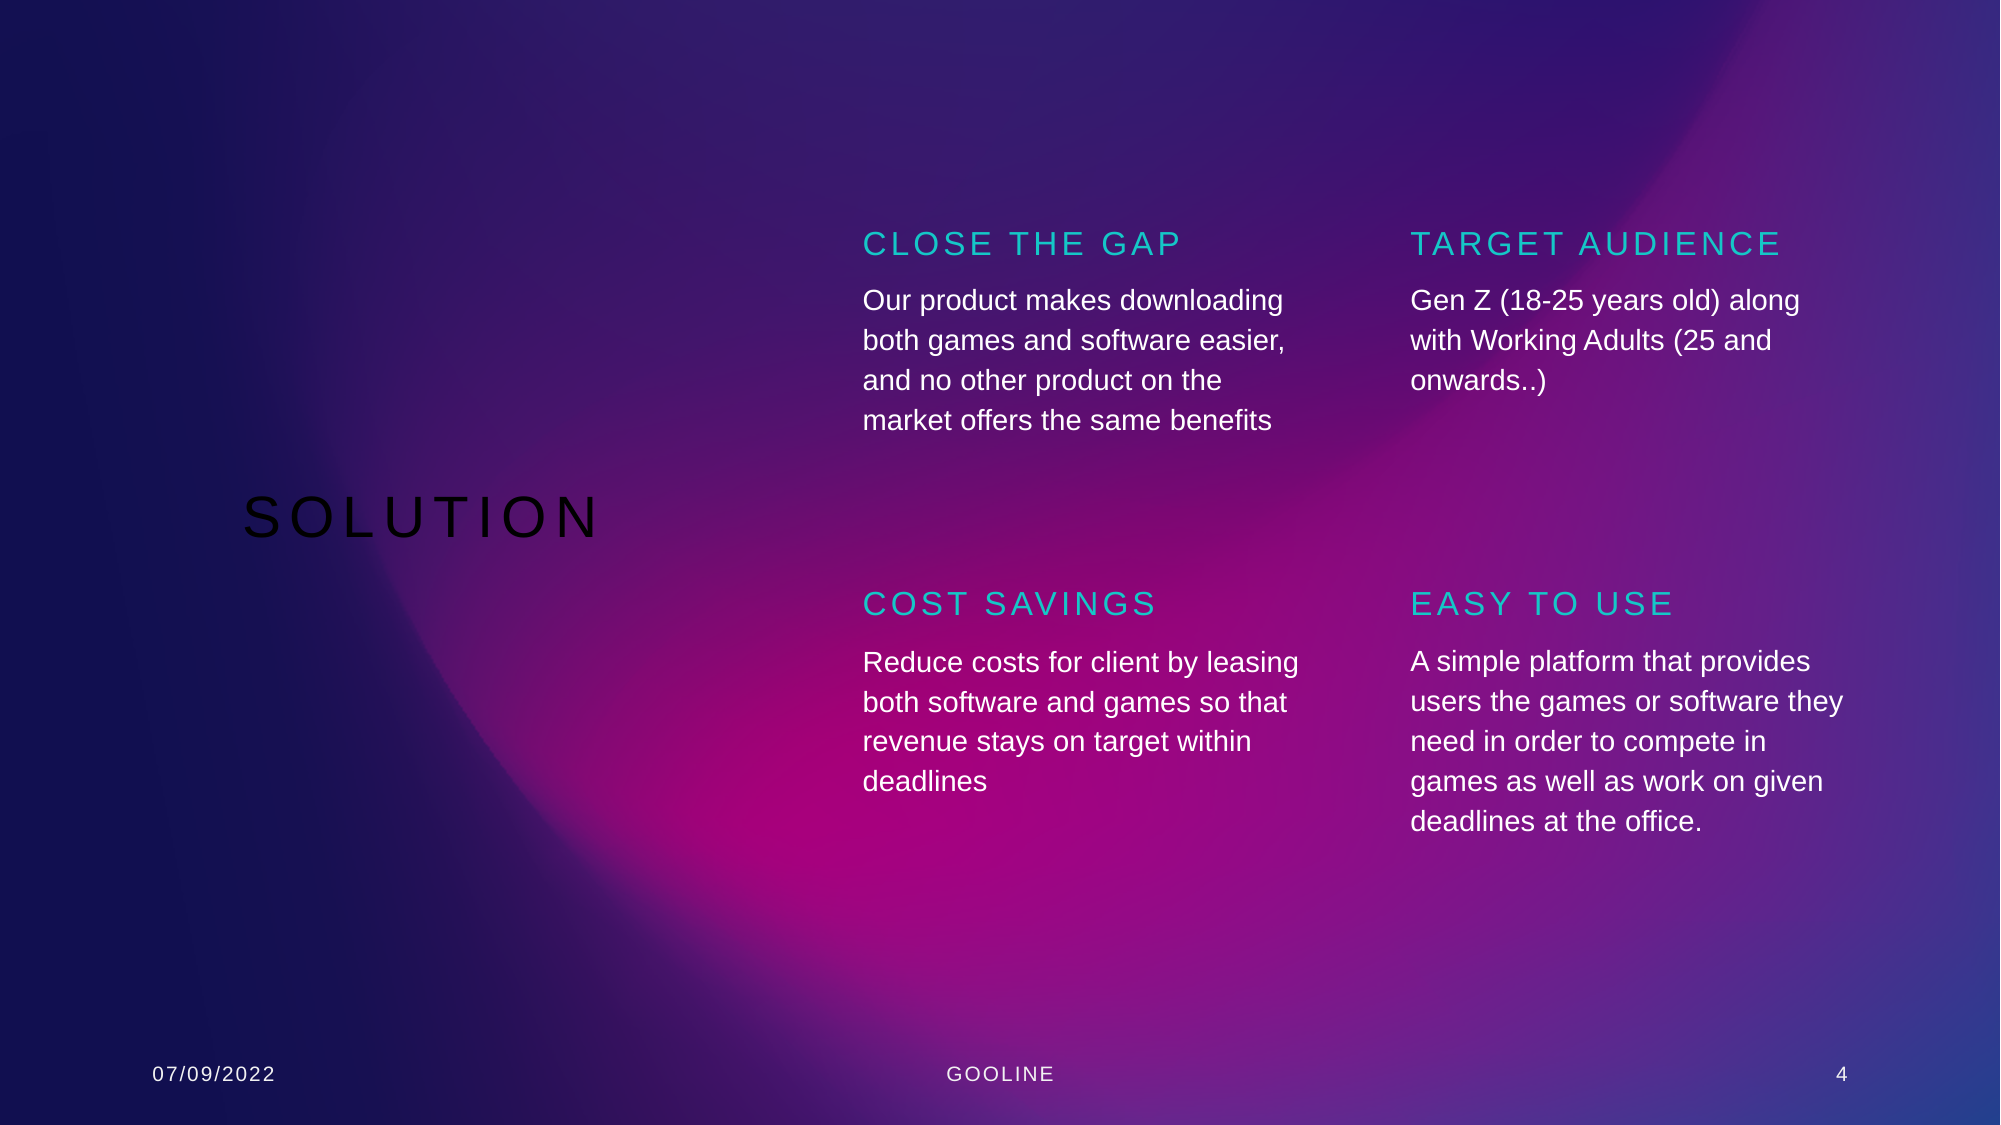

Close the gap
Target audience
Our product makes downloading both games and software easier, and no other product on the market offers the same benefits
Gen Z (18-25 years old) along with Working Adults (25 and onwards..)
# Solution
Cost savings
Easy to use
A simple platform that provides users the games or software they need in order to compete in games as well as work on given deadlines at the office.
Reduce costs for client by leasing both software and games so that  revenue stays on target within deadlines
07/09/2022
Gooline
4